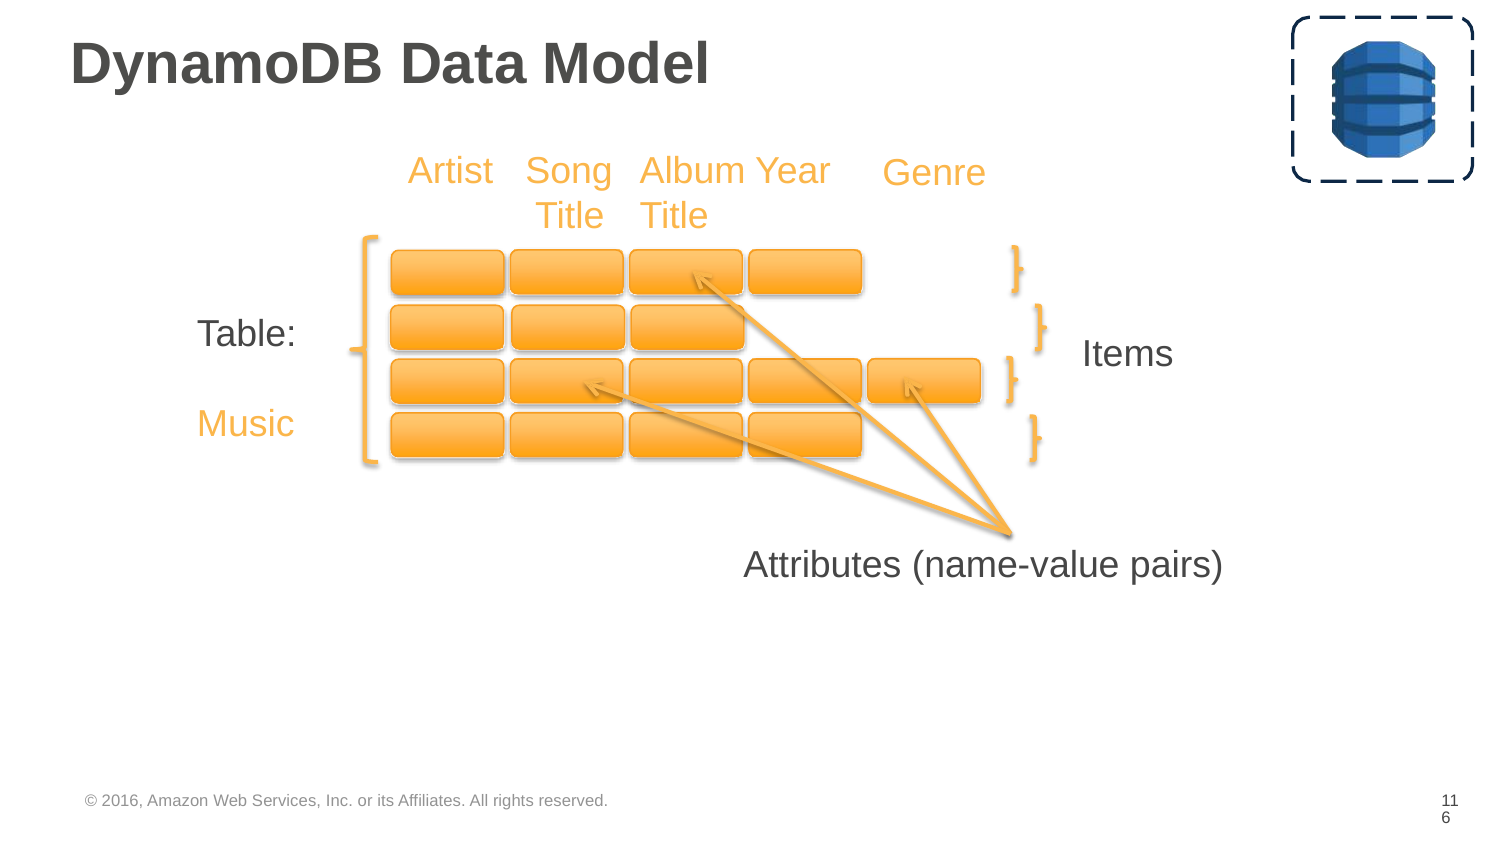

# DynamoDB Data Model
Song  Title
Album Year
Title
Artist
Genre

Table:  Music
Items
Attributes (name-value pairs)
© 2016, Amazon Web Services, Inc. or its Affiliates. All rights reserved.
116